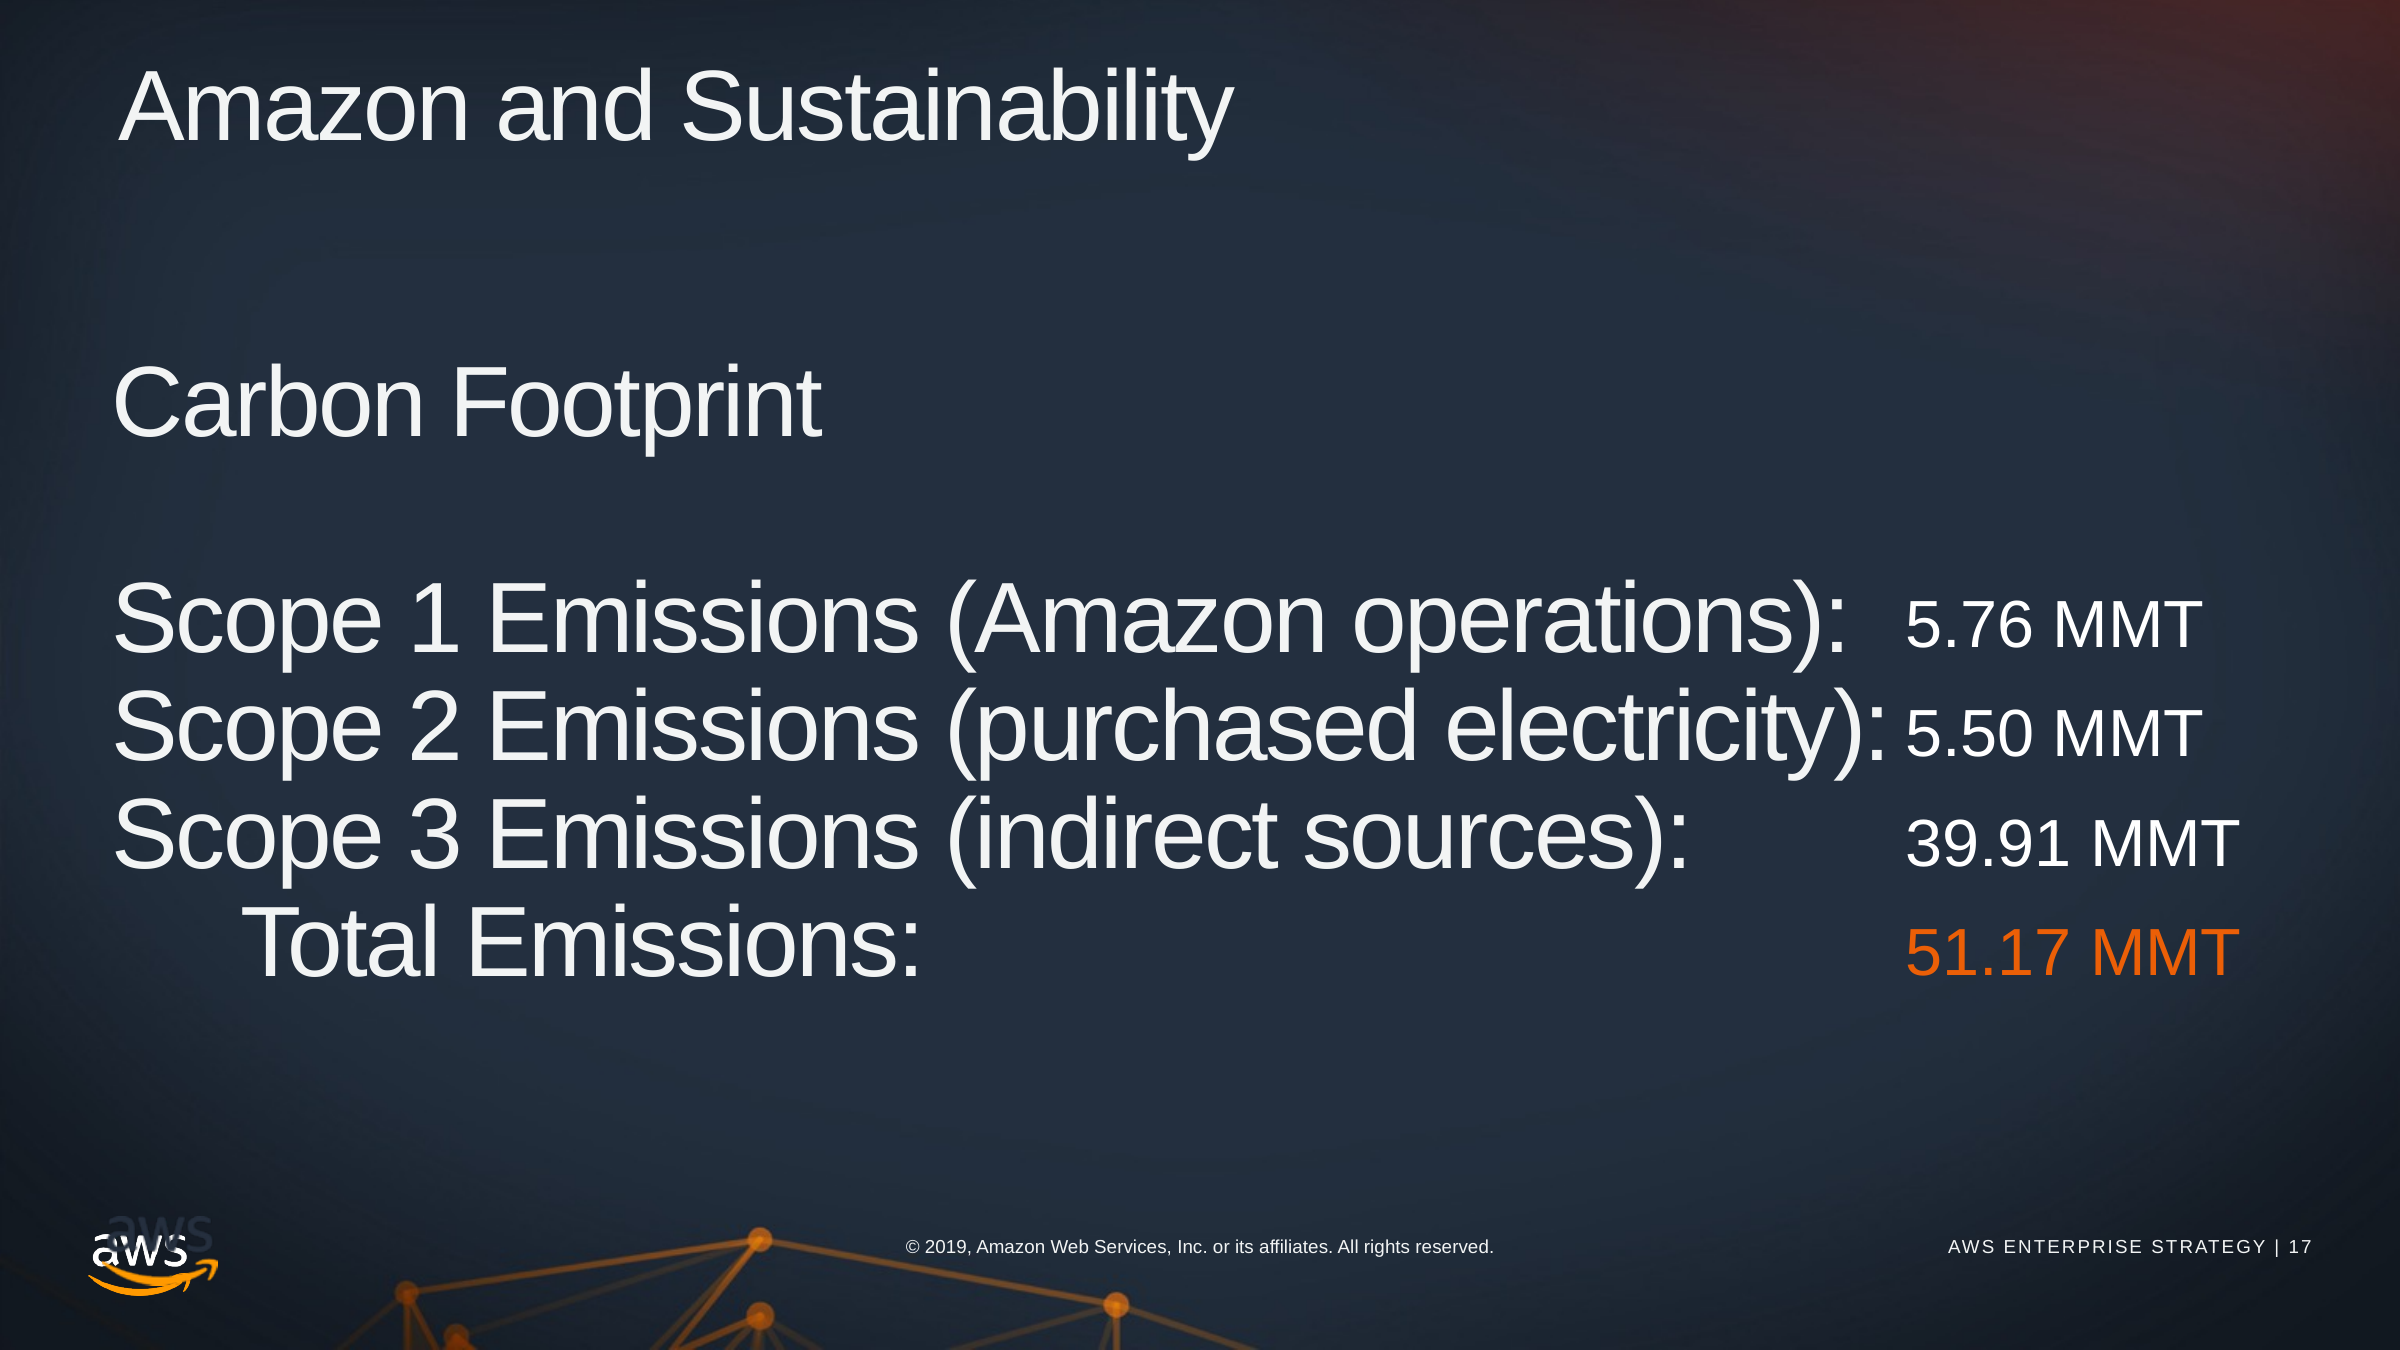

# Amazon and Sustainability
Carbon Footprint

Scope 1 Emissions (Amazon operations):
Scope 2 Emissions (purchased electricity):
Scope 3 Emissions (indirect sources):
     Total Emissions:
5.76 MMT
5.50 MMT
39.91 MMT
51.17 MMT